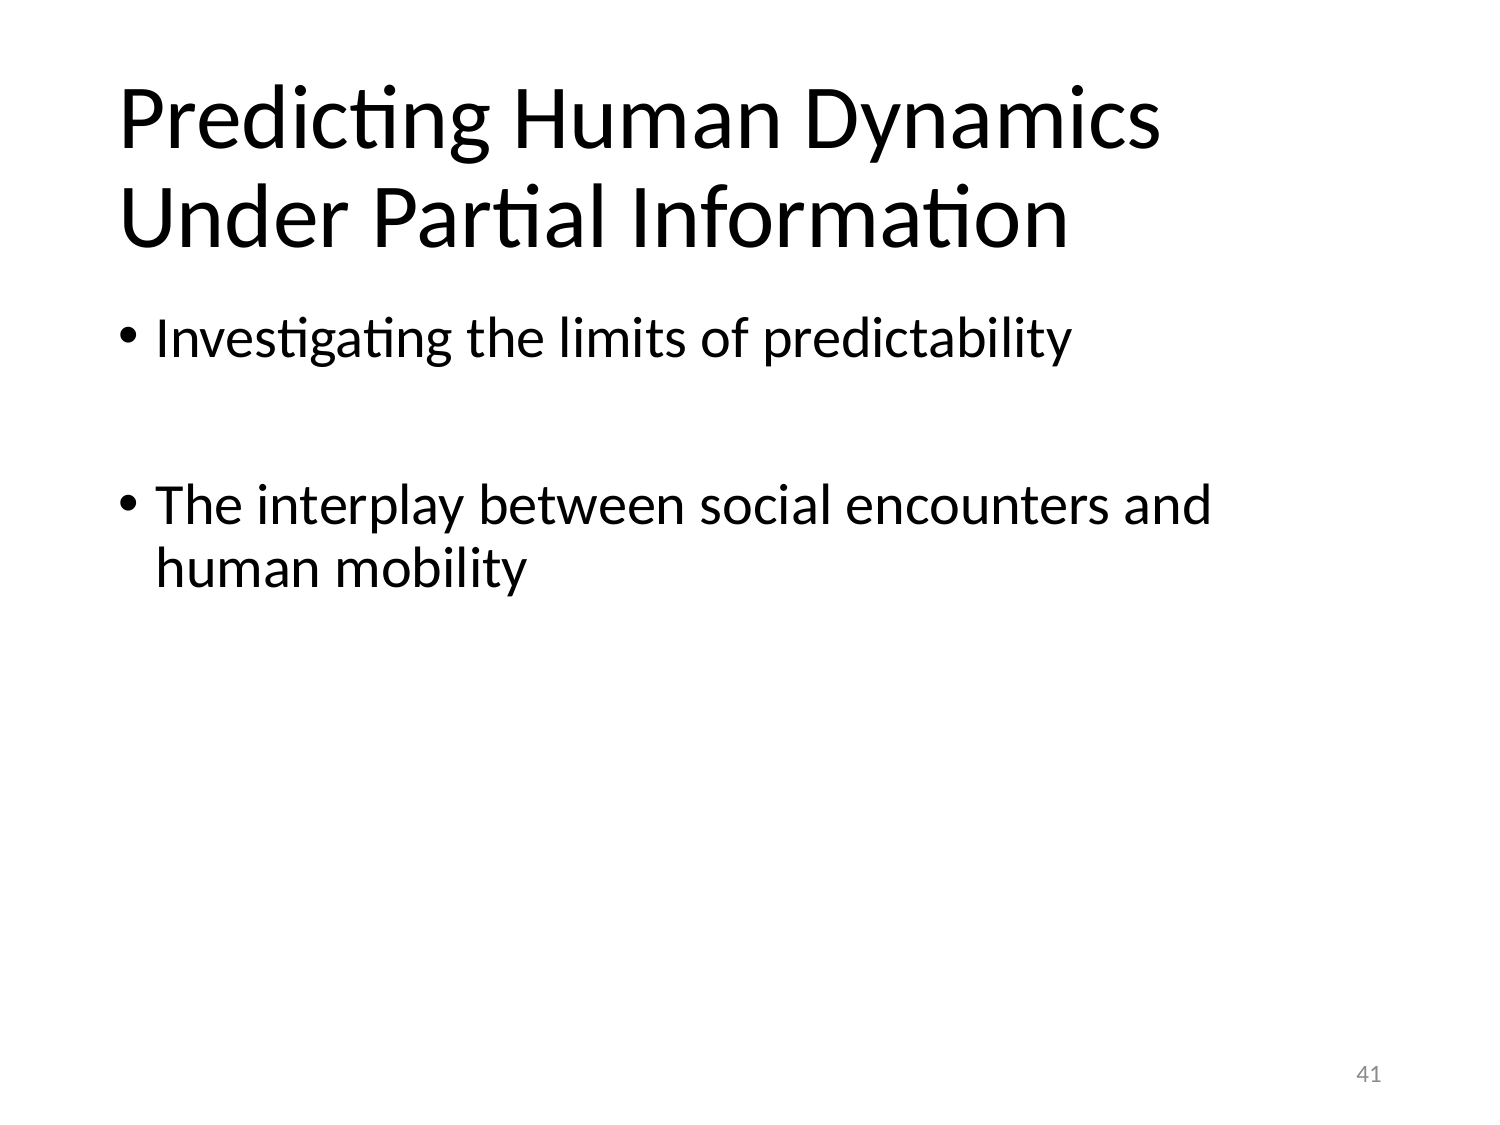

# Predicting Human Dynamics Under Partial Information
Investigating the limits of predictability

The interplay between social encounters and human mobility
41